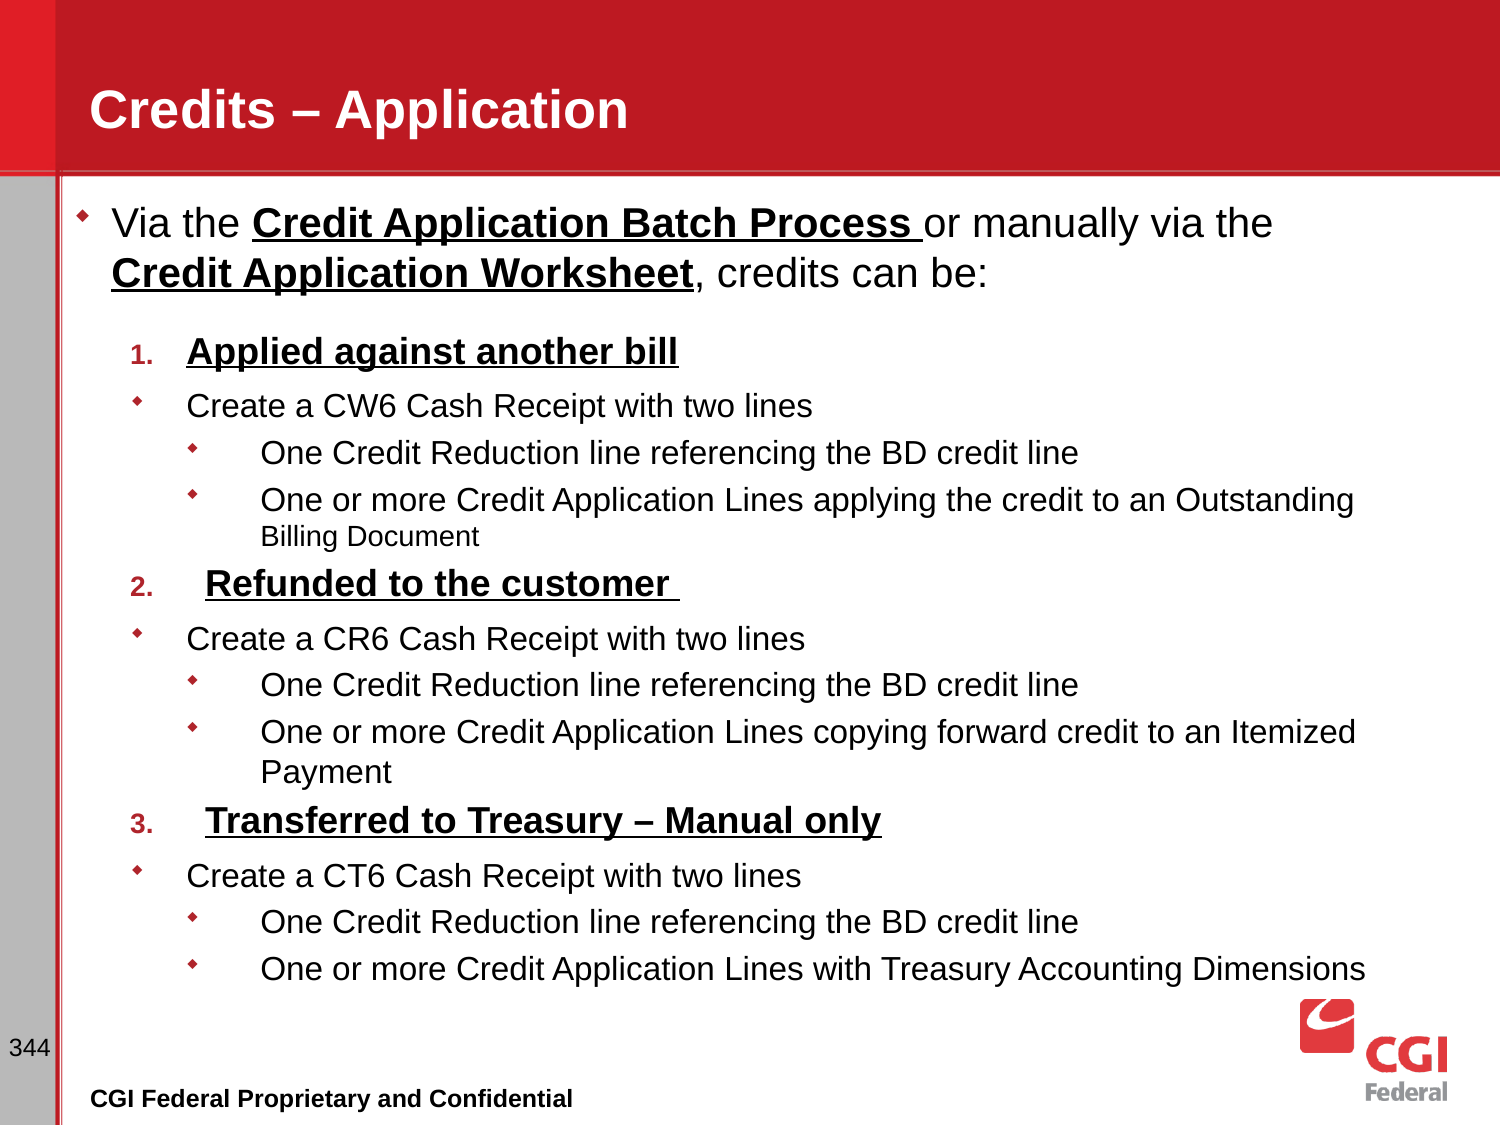

# Credits – Application
Via the Credit Application Batch Process or manually via the Credit Application Worksheet, credits can be:

Applied against another bill
Create a CW6 Cash Receipt with two lines
One Credit Reduction line referencing the BD credit line
One or more Credit Application Lines applying the credit to an Outstanding Billing Document
Refunded to the customer
Create a CR6 Cash Receipt with two lines
One Credit Reduction line referencing the BD credit line
One or more Credit Application Lines copying forward credit to an Itemized Payment
Transferred to Treasury – Manual only
Create a CT6 Cash Receipt with two lines
One Credit Reduction line referencing the BD credit line
One or more Credit Application Lines with Treasury Accounting Dimensions

344
CGI Federal Proprietary and Confidential